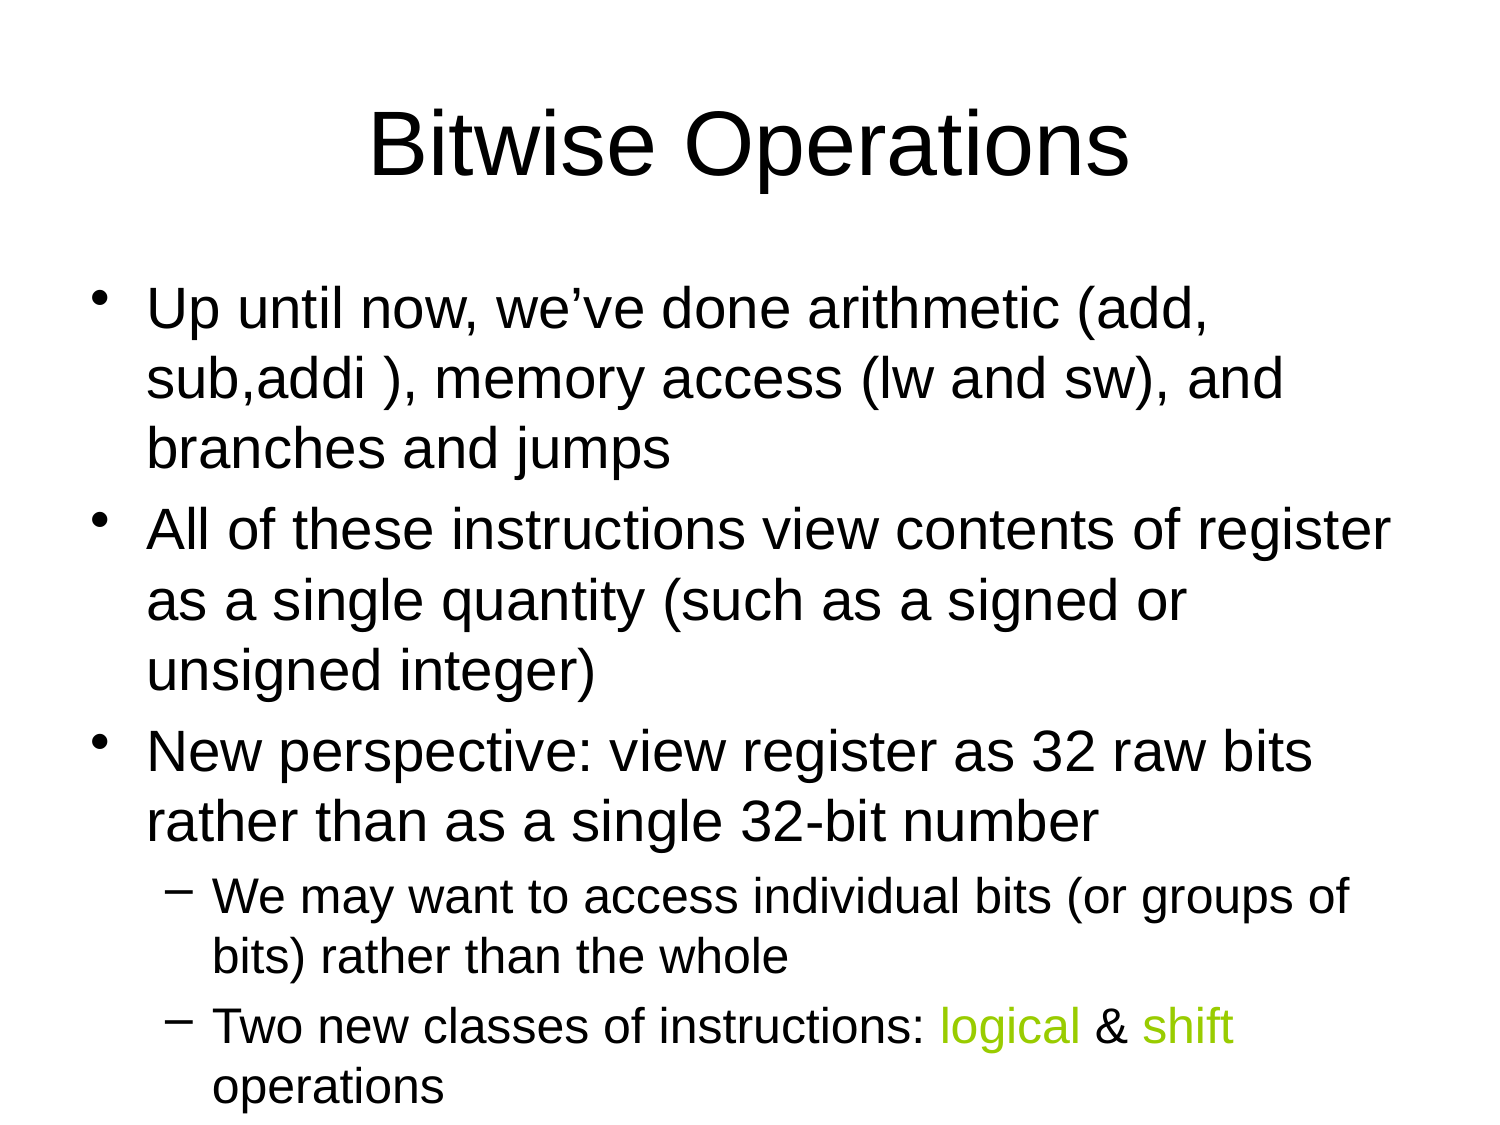

# Bitwise Operations
Up until now, we’ve done arithmetic (add, sub,addi ), memory access (lw and sw), and branches and jumps
All of these instructions view contents of register as a single quantity (such as a signed or unsigned integer)
New perspective: view register as 32 raw bits rather than as a single 32-bit number
We may want to access individual bits (or groups of bits) rather than the whole
Two new classes of instructions: logical & shift operations